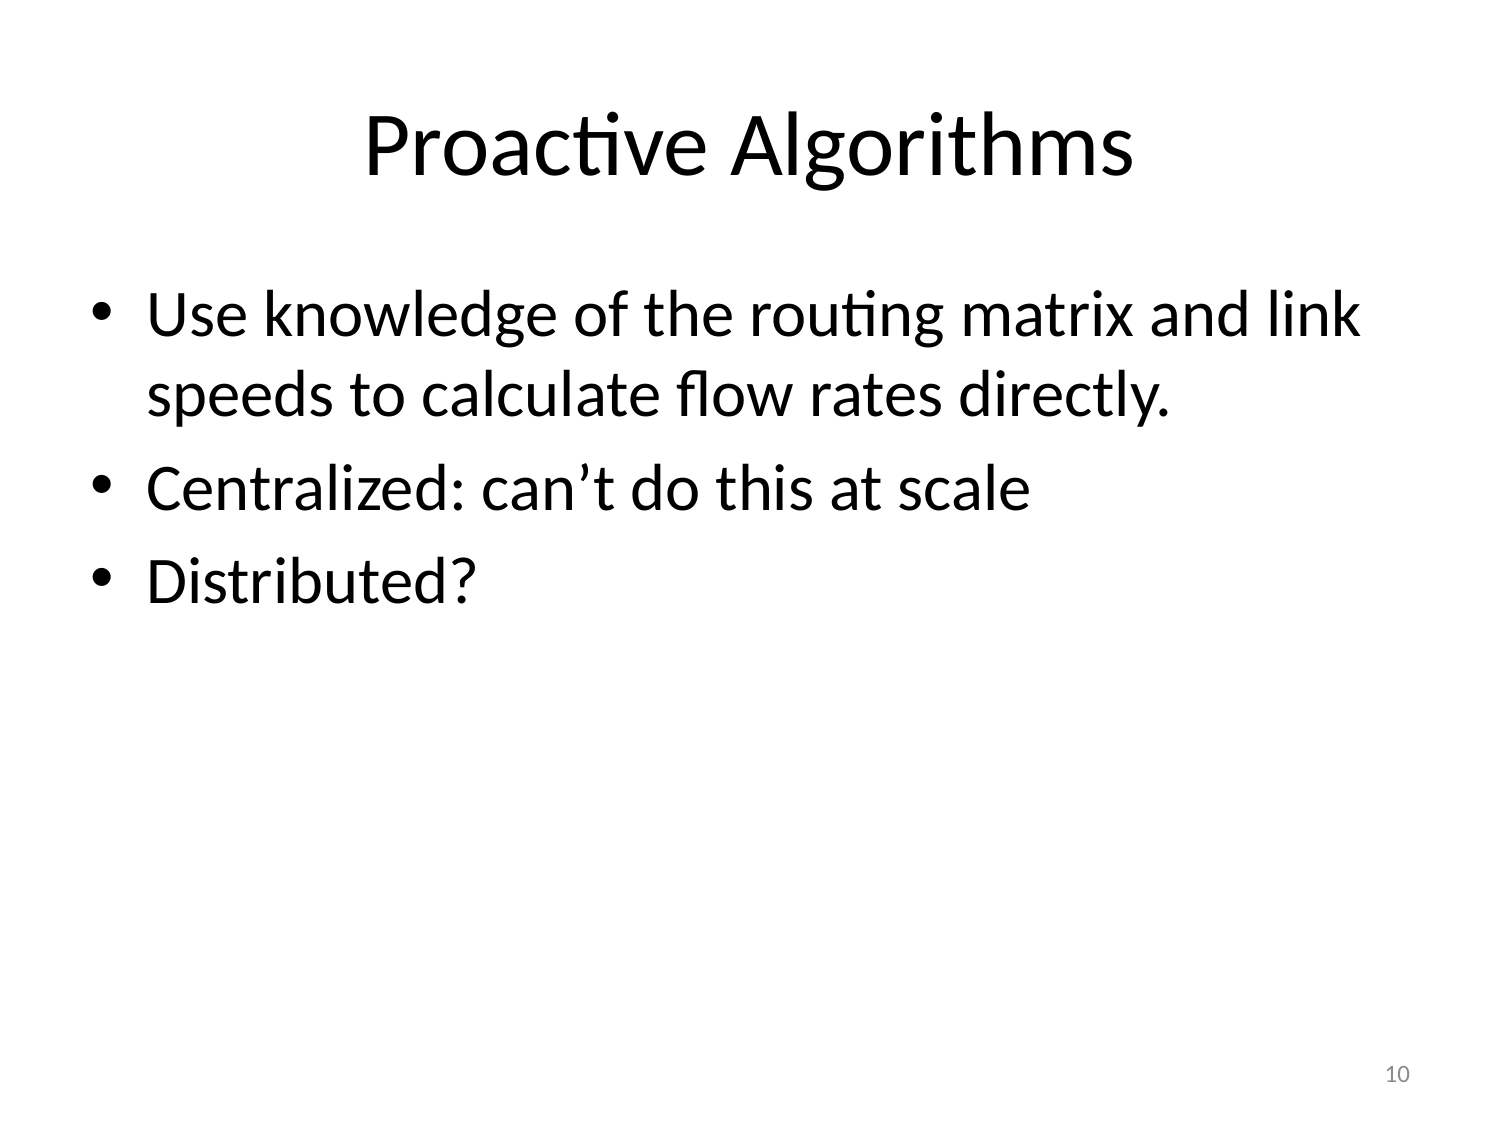

# Proactive Algorithms
Use knowledge of the routing matrix and link speeds to calculate flow rates directly.
Centralized: can’t do this at scale
Distributed?
10